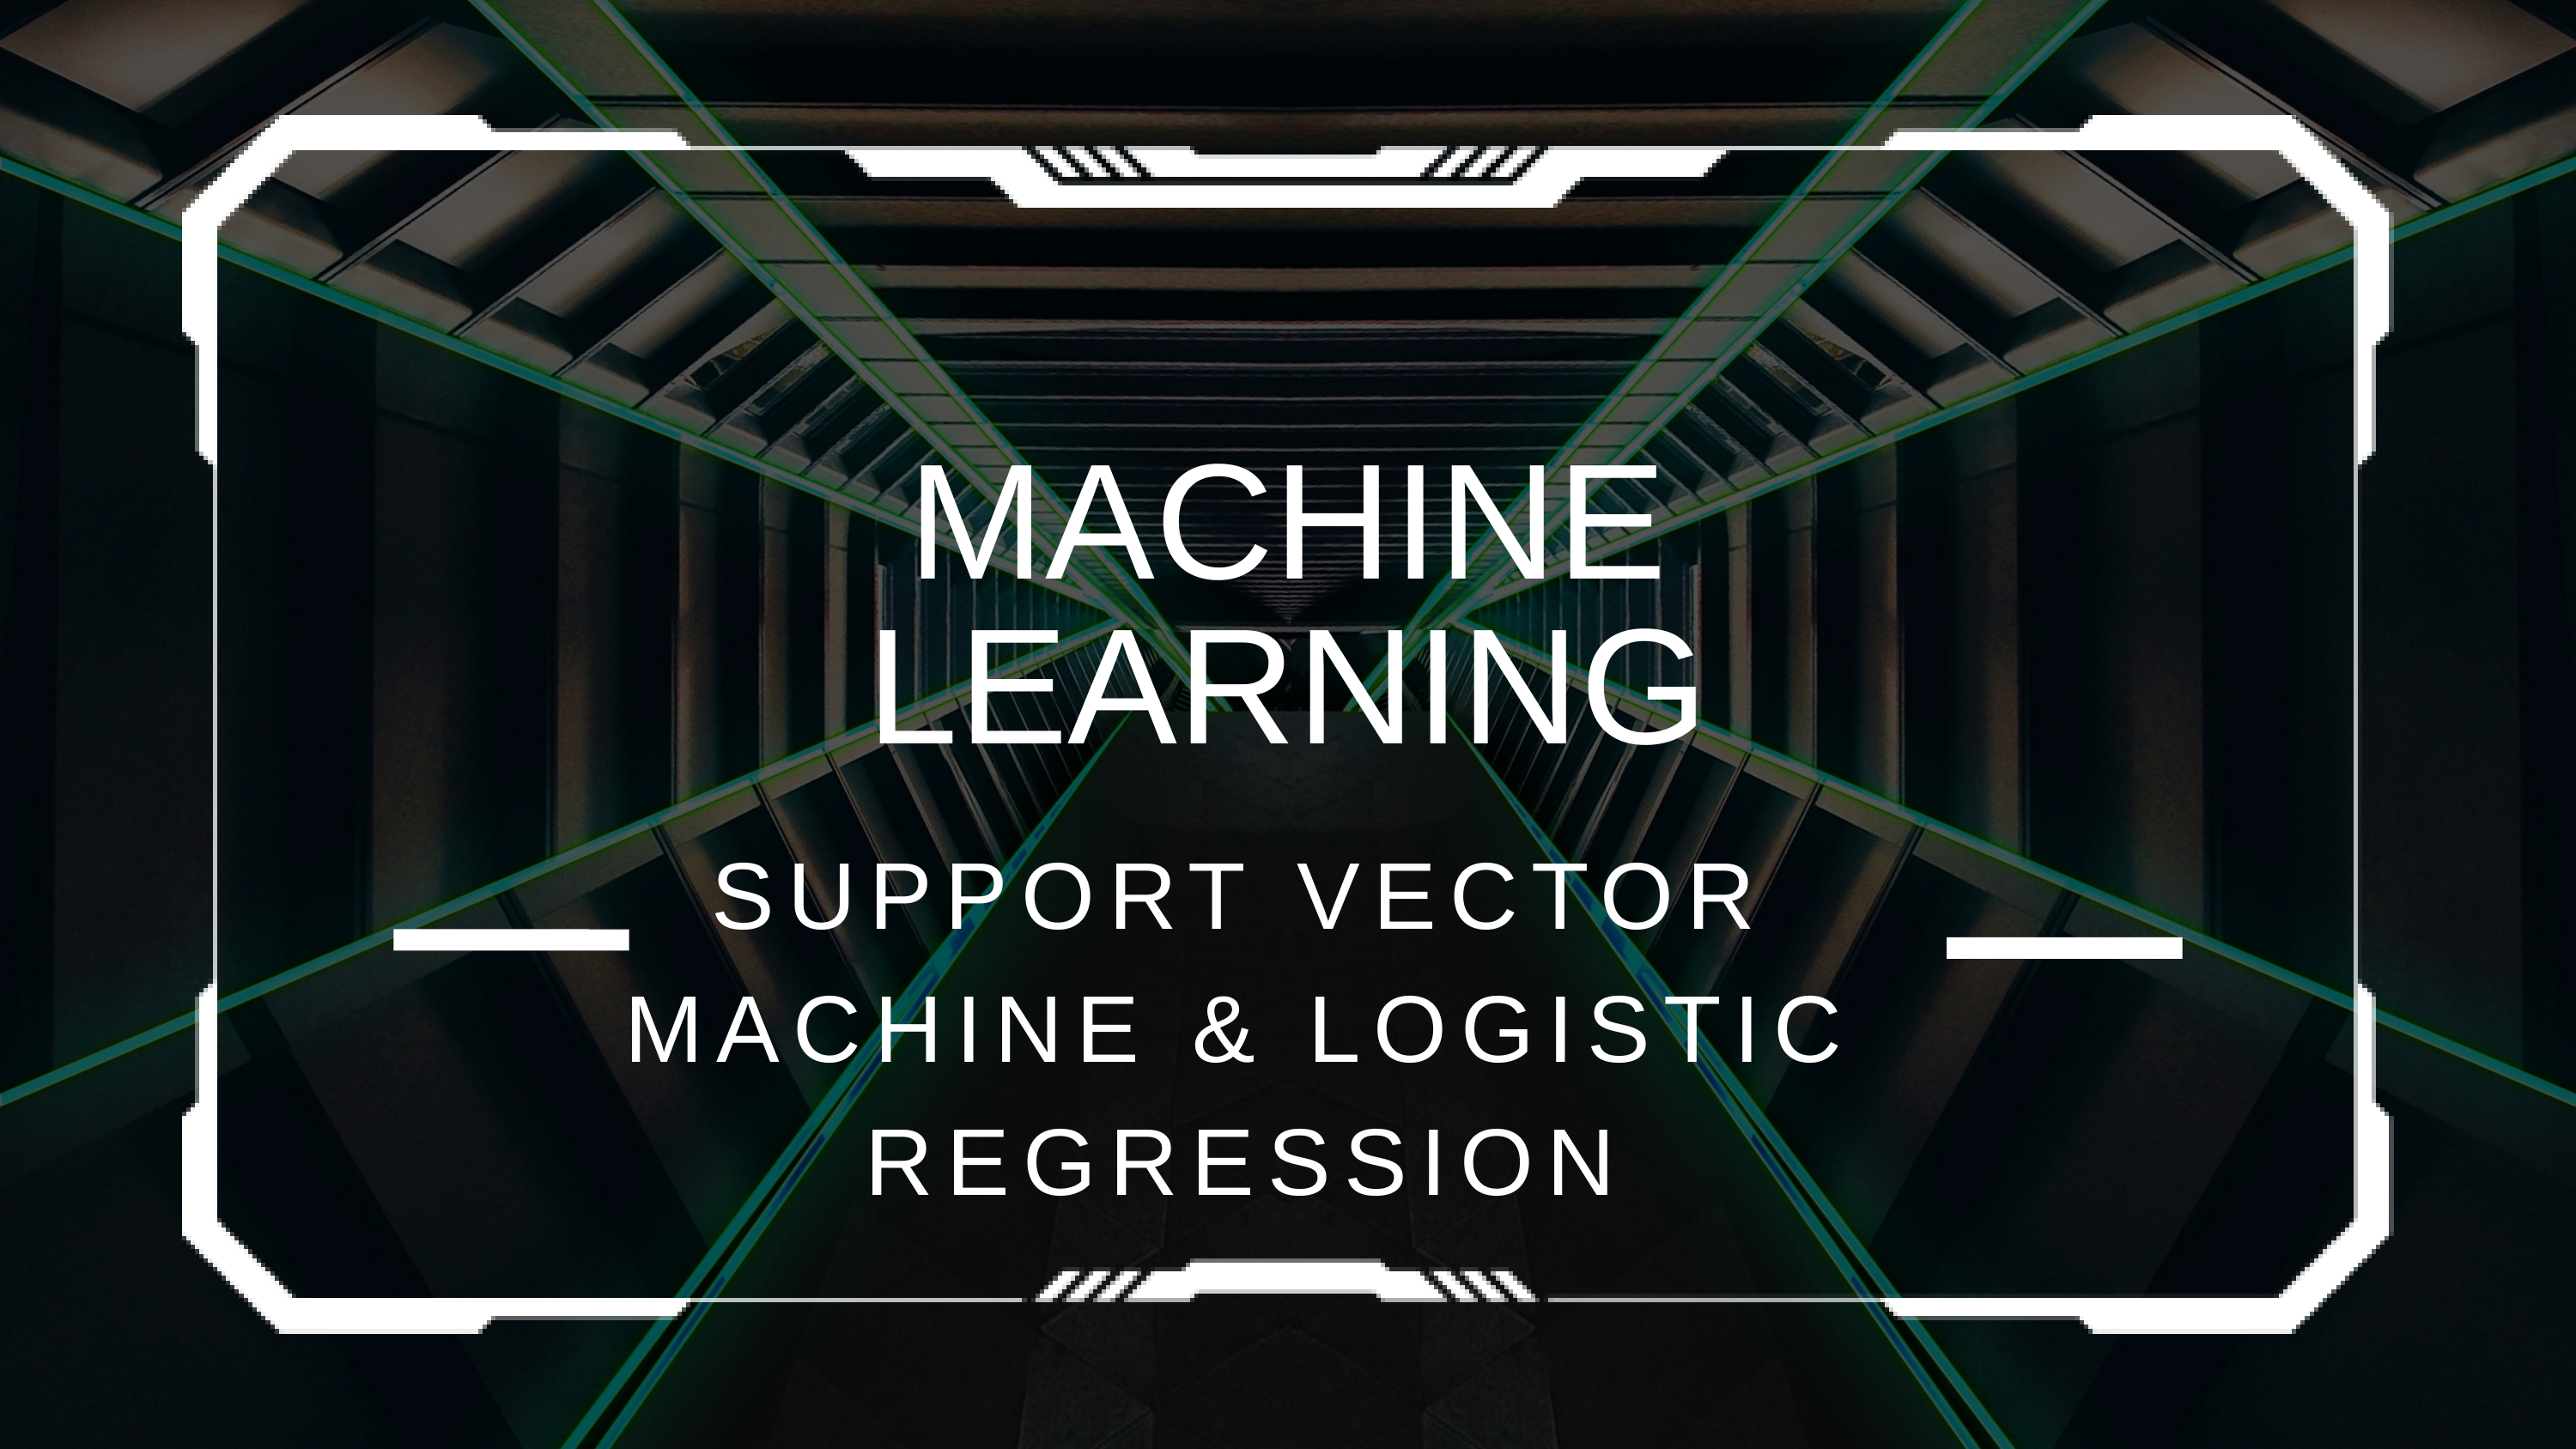

MACHINE LEARNING
SUPPORT VECTOR MACHINE & LOGISTIC REGRESSION